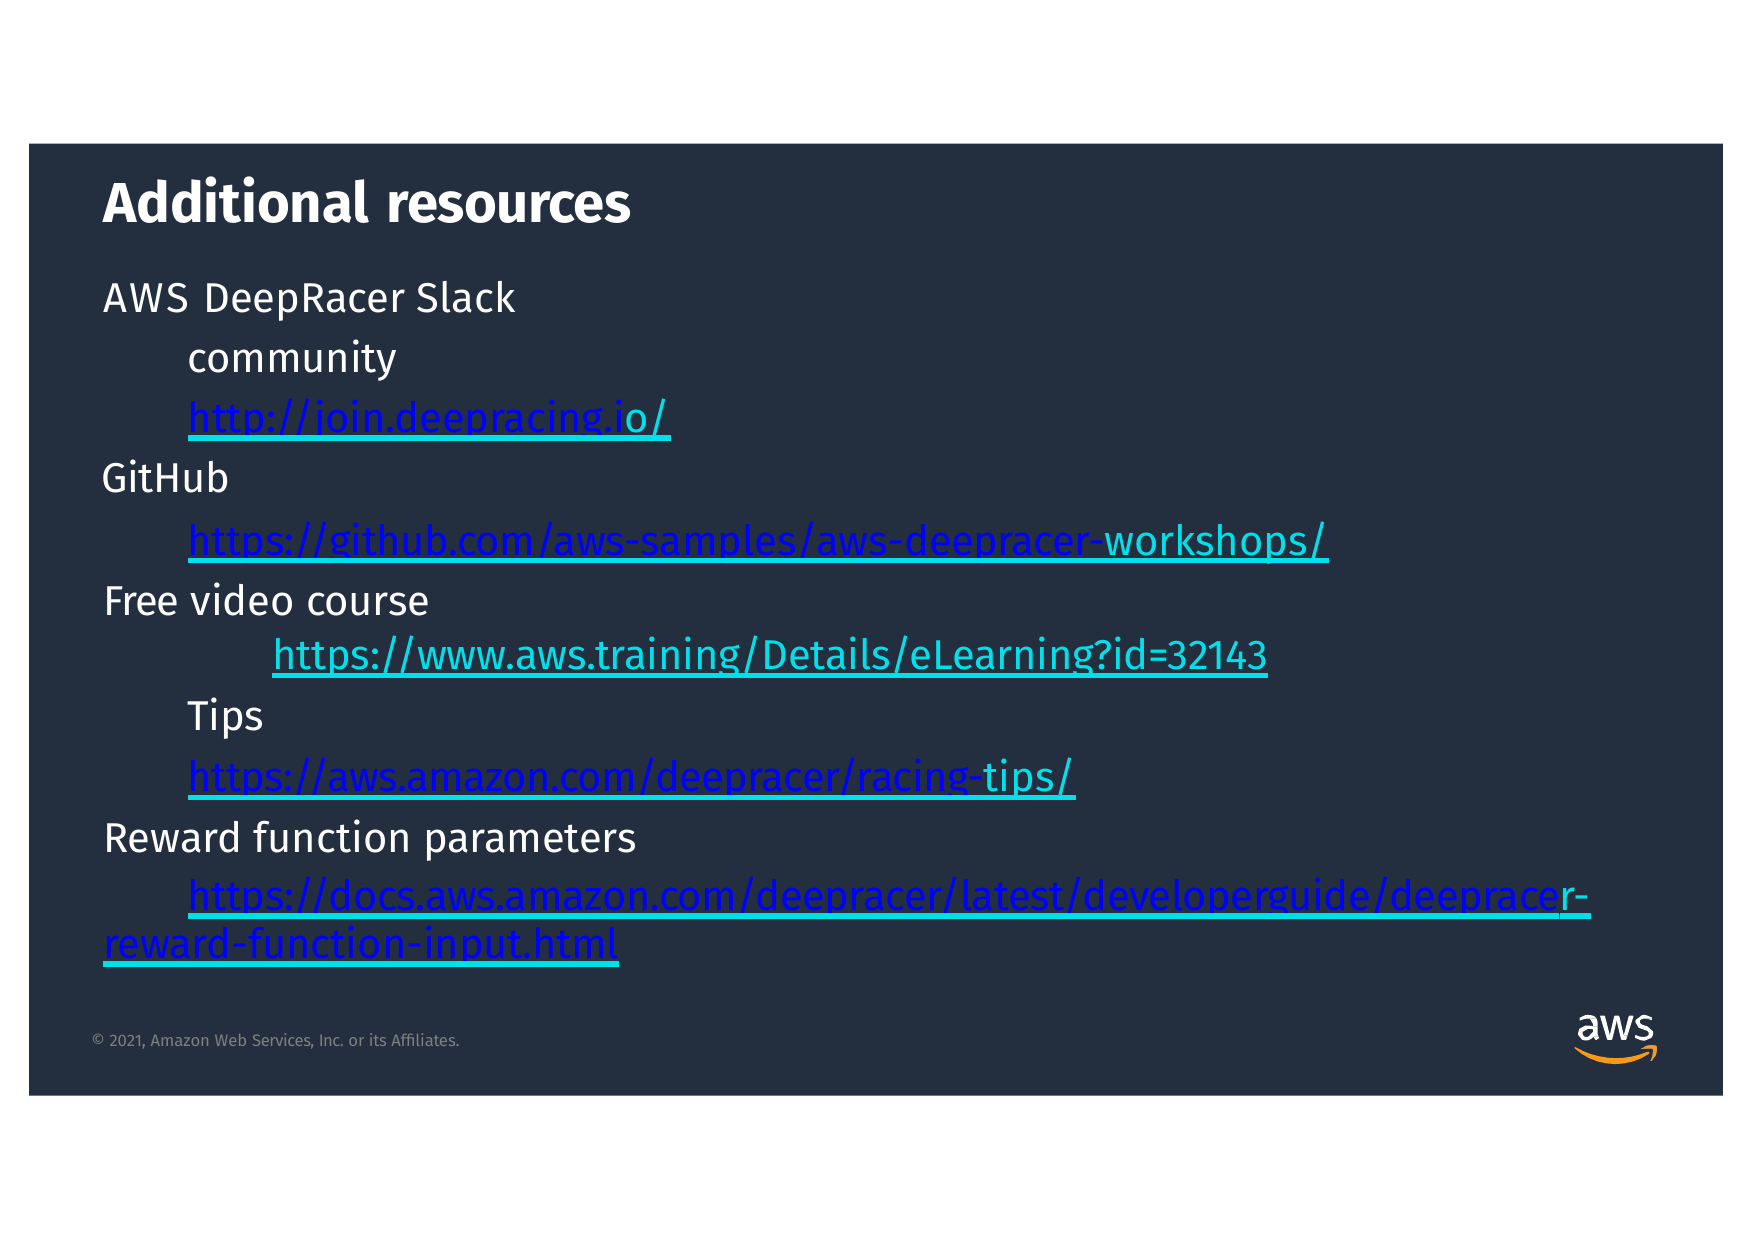

# Additional resources
AWS DeepRacer Slack community http://join.deepracing.io/
GitHub
https://github.com/aws-samples/aws-deepracer-workshops/ Free video course
https://www.aws.training/Details/eLearning?id=32143
Tips
https://aws.amazon.com/deepracer/racing-tips/ Reward function parameters
https://docs.aws.amazon.com/deepracer/latest/developerguide/deepracer- reward-function-input.html
© 2021, Amazon Web Services, Inc. or its Affiliates.